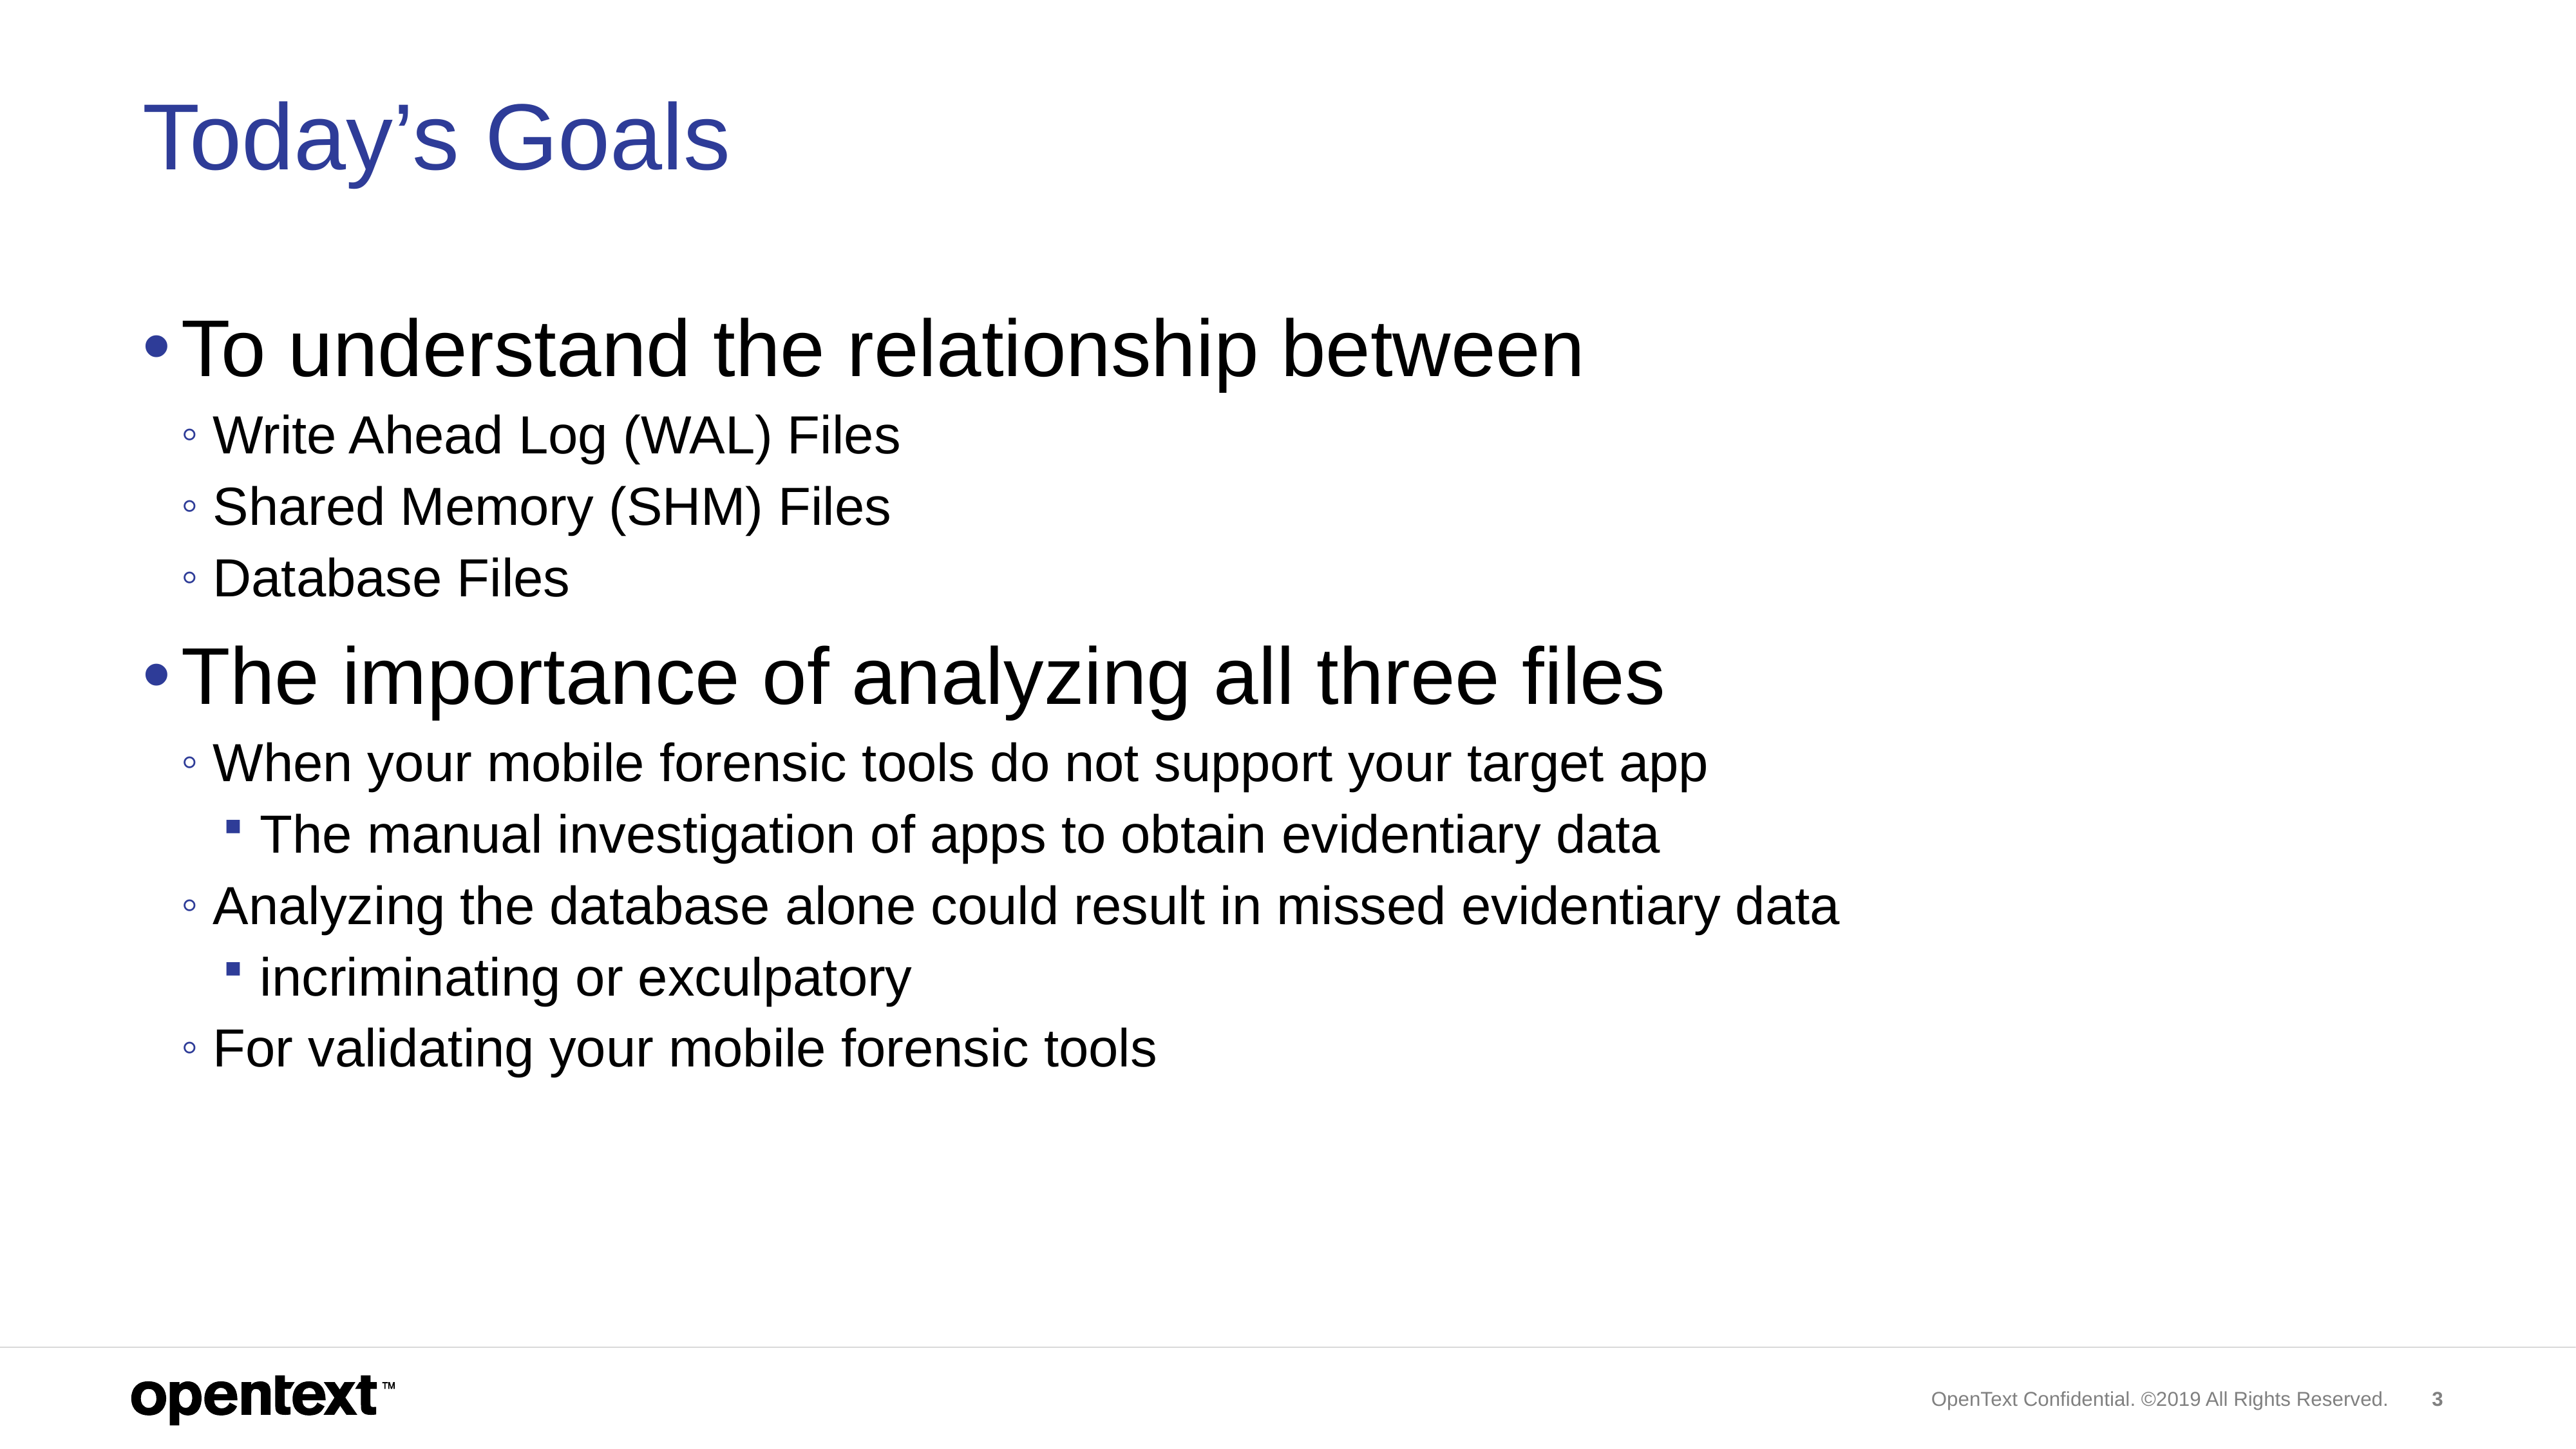

# Today’s Goals
To understand the relationship between
Write Ahead Log (WAL) Files
Shared Memory (SHM) Files
Database Files
The importance of analyzing all three files
When your mobile forensic tools do not support your target app
The manual investigation of apps to obtain evidentiary data
Analyzing the database alone could result in missed evidentiary data
incriminating or exculpatory
For validating your mobile forensic tools